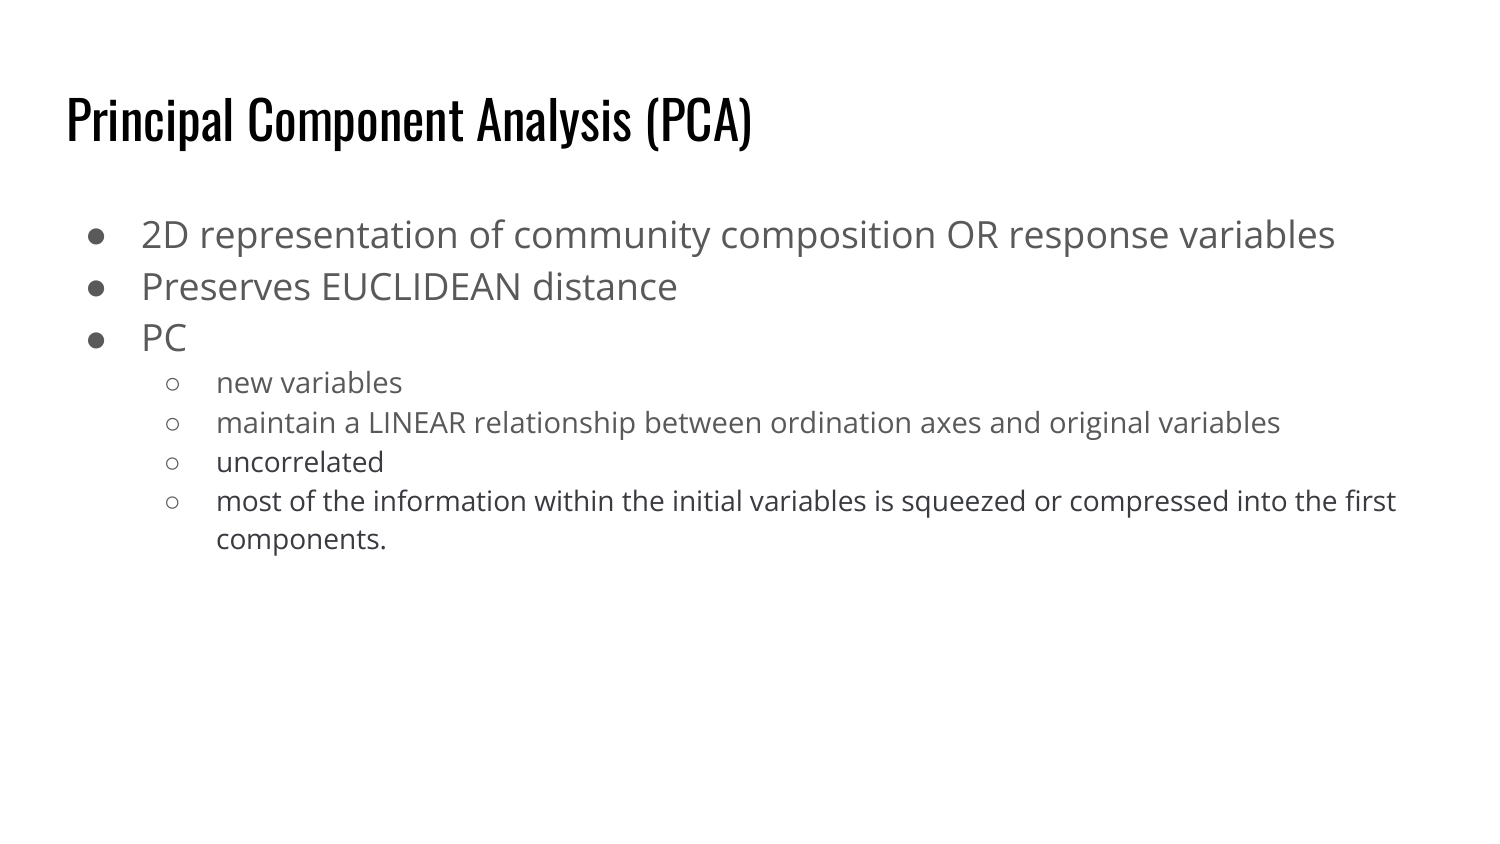

# Principal Component Analysis (PCA)
2D representation of community composition OR response variables
Preserves EUCLIDEAN distance
PC
new variables
maintain a LINEAR relationship between ordination axes and original variables
uncorrelated
most of the information within the initial variables is squeezed or compressed into the first components.